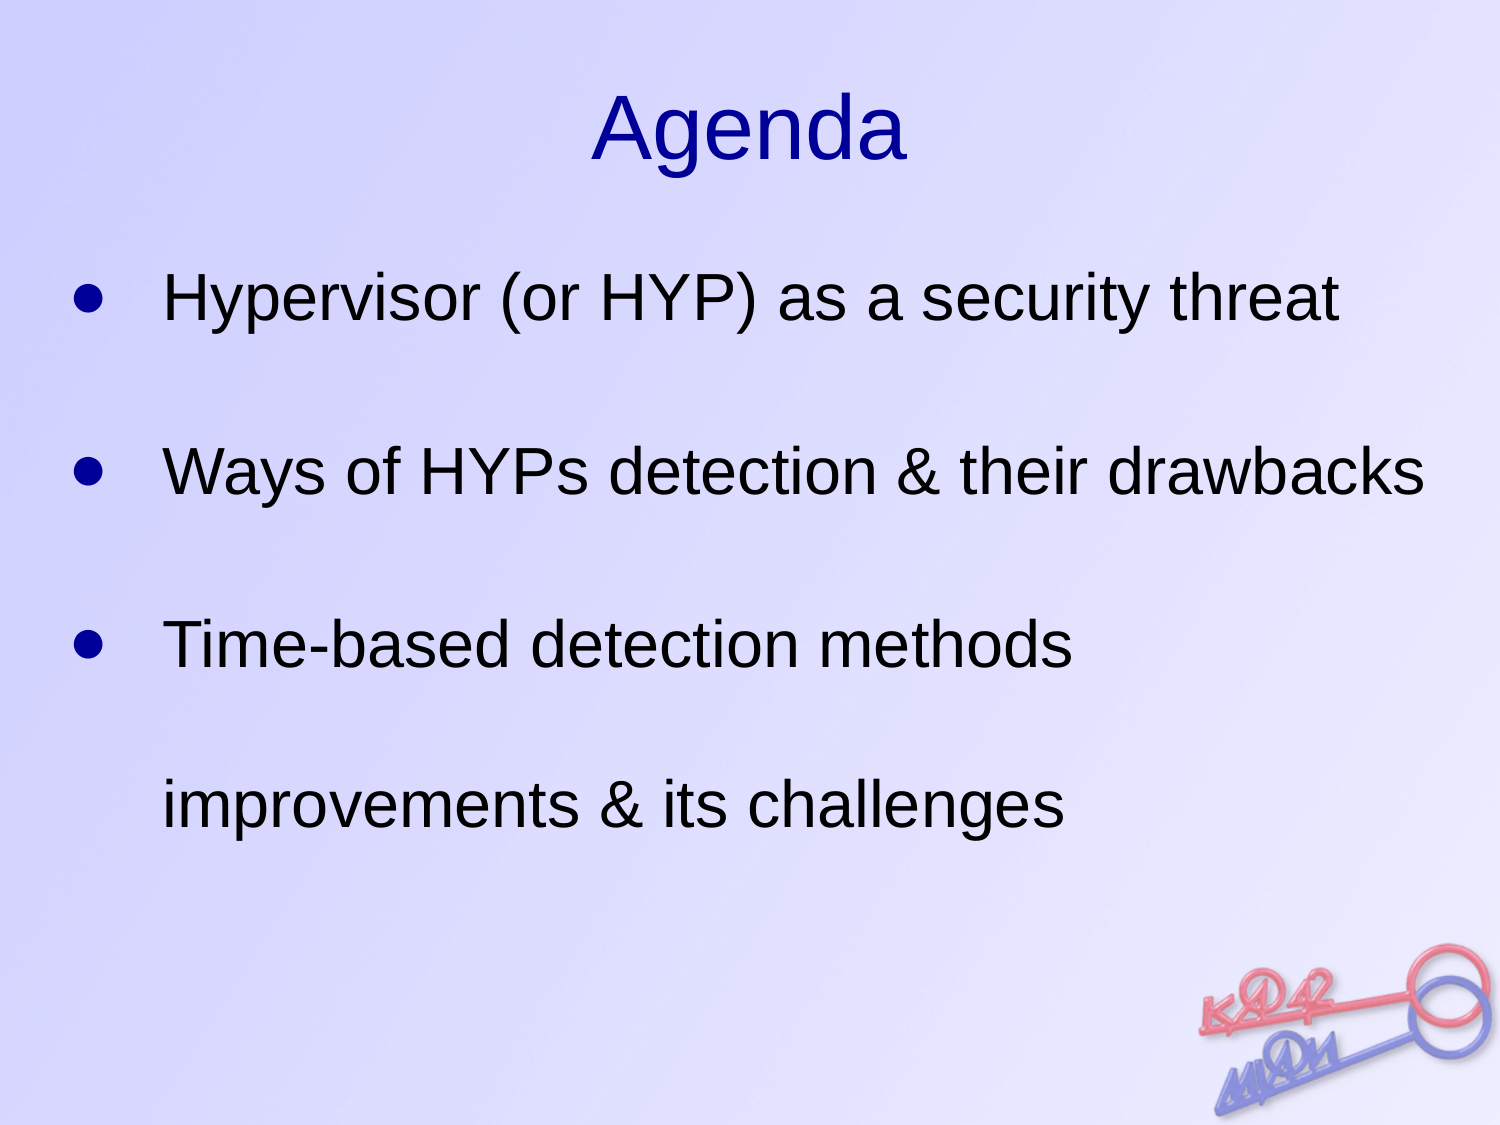

# Agenda
Hypervisor (or HYP) as a security threat
Ways of HYPs detection & their drawbacks
Time-based detection methods  improvements & its challenges